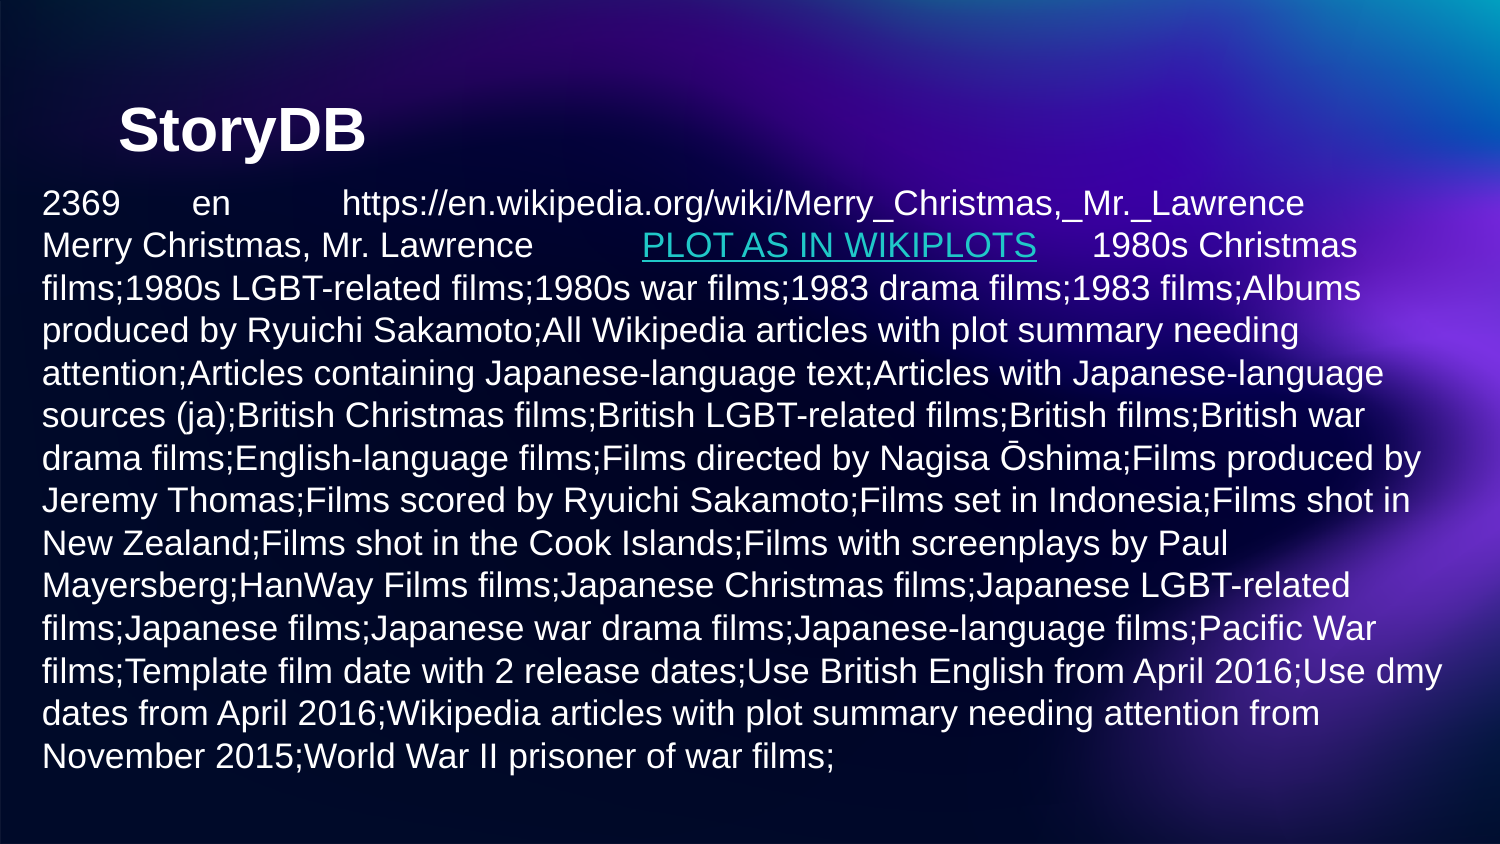

# StoryDB
2369	en	https://en.wikipedia.org/wiki/Merry_Christmas,_Mr._Lawrence	Merry Christmas, Mr. Lawrence	PLOT AS IN WIKIPLOTS	1980s Christmas films;1980s LGBT-related films;1980s war films;1983 drama films;1983 films;Albums produced by Ryuichi Sakamoto;All Wikipedia articles with plot summary needing attention;Articles containing Japanese-language text;Articles with Japanese-language sources (ja);British Christmas films;British LGBT-related films;British films;British war drama films;English-language films;Films directed by Nagisa Ōshima;Films produced by Jeremy Thomas;Films scored by Ryuichi Sakamoto;Films set in Indonesia;Films shot in New Zealand;Films shot in the Cook Islands;Films with screenplays by Paul Mayersberg;HanWay Films films;Japanese Christmas films;Japanese LGBT-related films;Japanese films;Japanese war drama films;Japanese-language films;Pacific War films;Template film date with 2 release dates;Use British English from April 2016;Use dmy dates from April 2016;Wikipedia articles with plot summary needing attention from November 2015;World War II prisoner of war films;